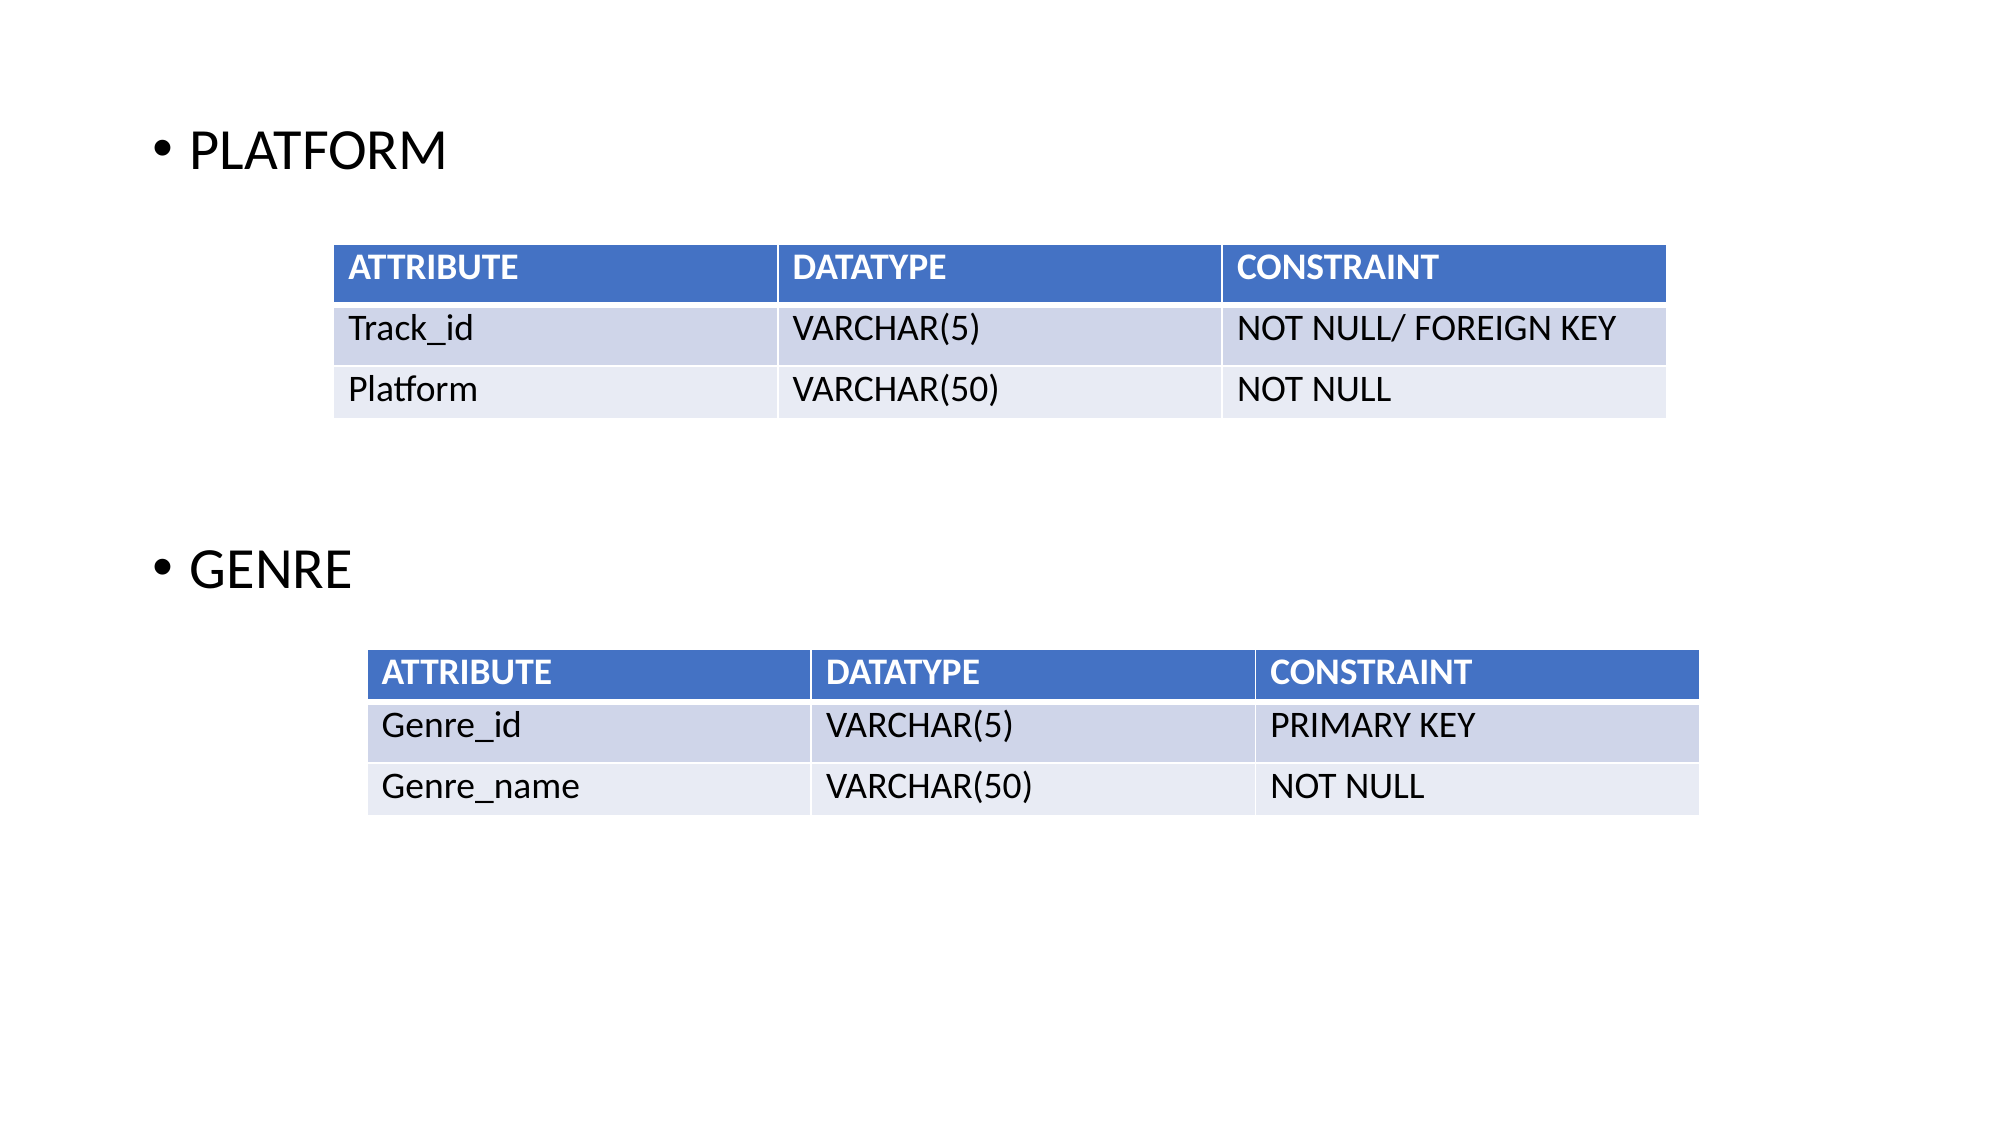

#
PLATFORM

GENRE

| ATTRIBUTE | DATATYPE | CONSTRAINT |
| --- | --- | --- |
| Track\_id | VARCHAR(5) | NOT NULL/ FOREIGN KEY |
| Platform | VARCHAR(50) | NOT NULL |
| ATTRIBUTE | DATATYPE | CONSTRAINT |
| --- | --- | --- |
| Genre\_id | VARCHAR(5) | PRIMARY KEY |
| Genre\_name | VARCHAR(50) | NOT NULL |